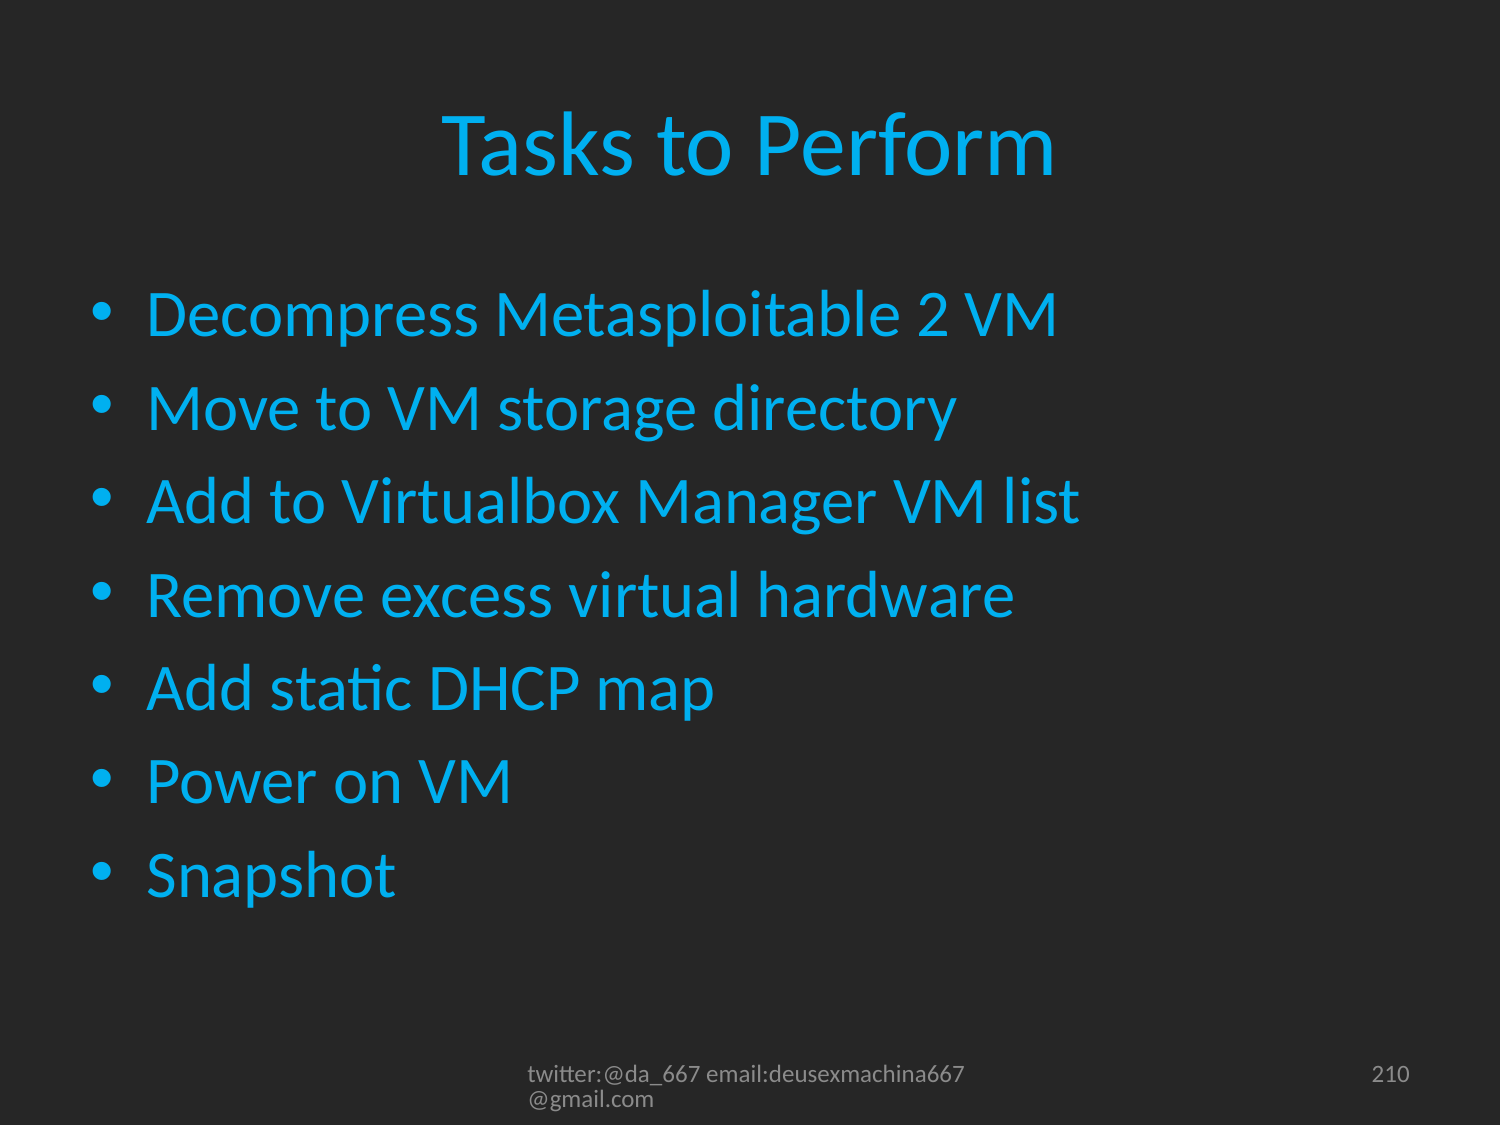

# Tasks to Perform
Decompress Metasploitable 2 VM
Move to VM storage directory
Add to Virtualbox Manager VM list
Remove excess virtual hardware
Add static DHCP map
Power on VM
Snapshot
twitter:@da_667 email:deusexmachina667@gmail.com
210